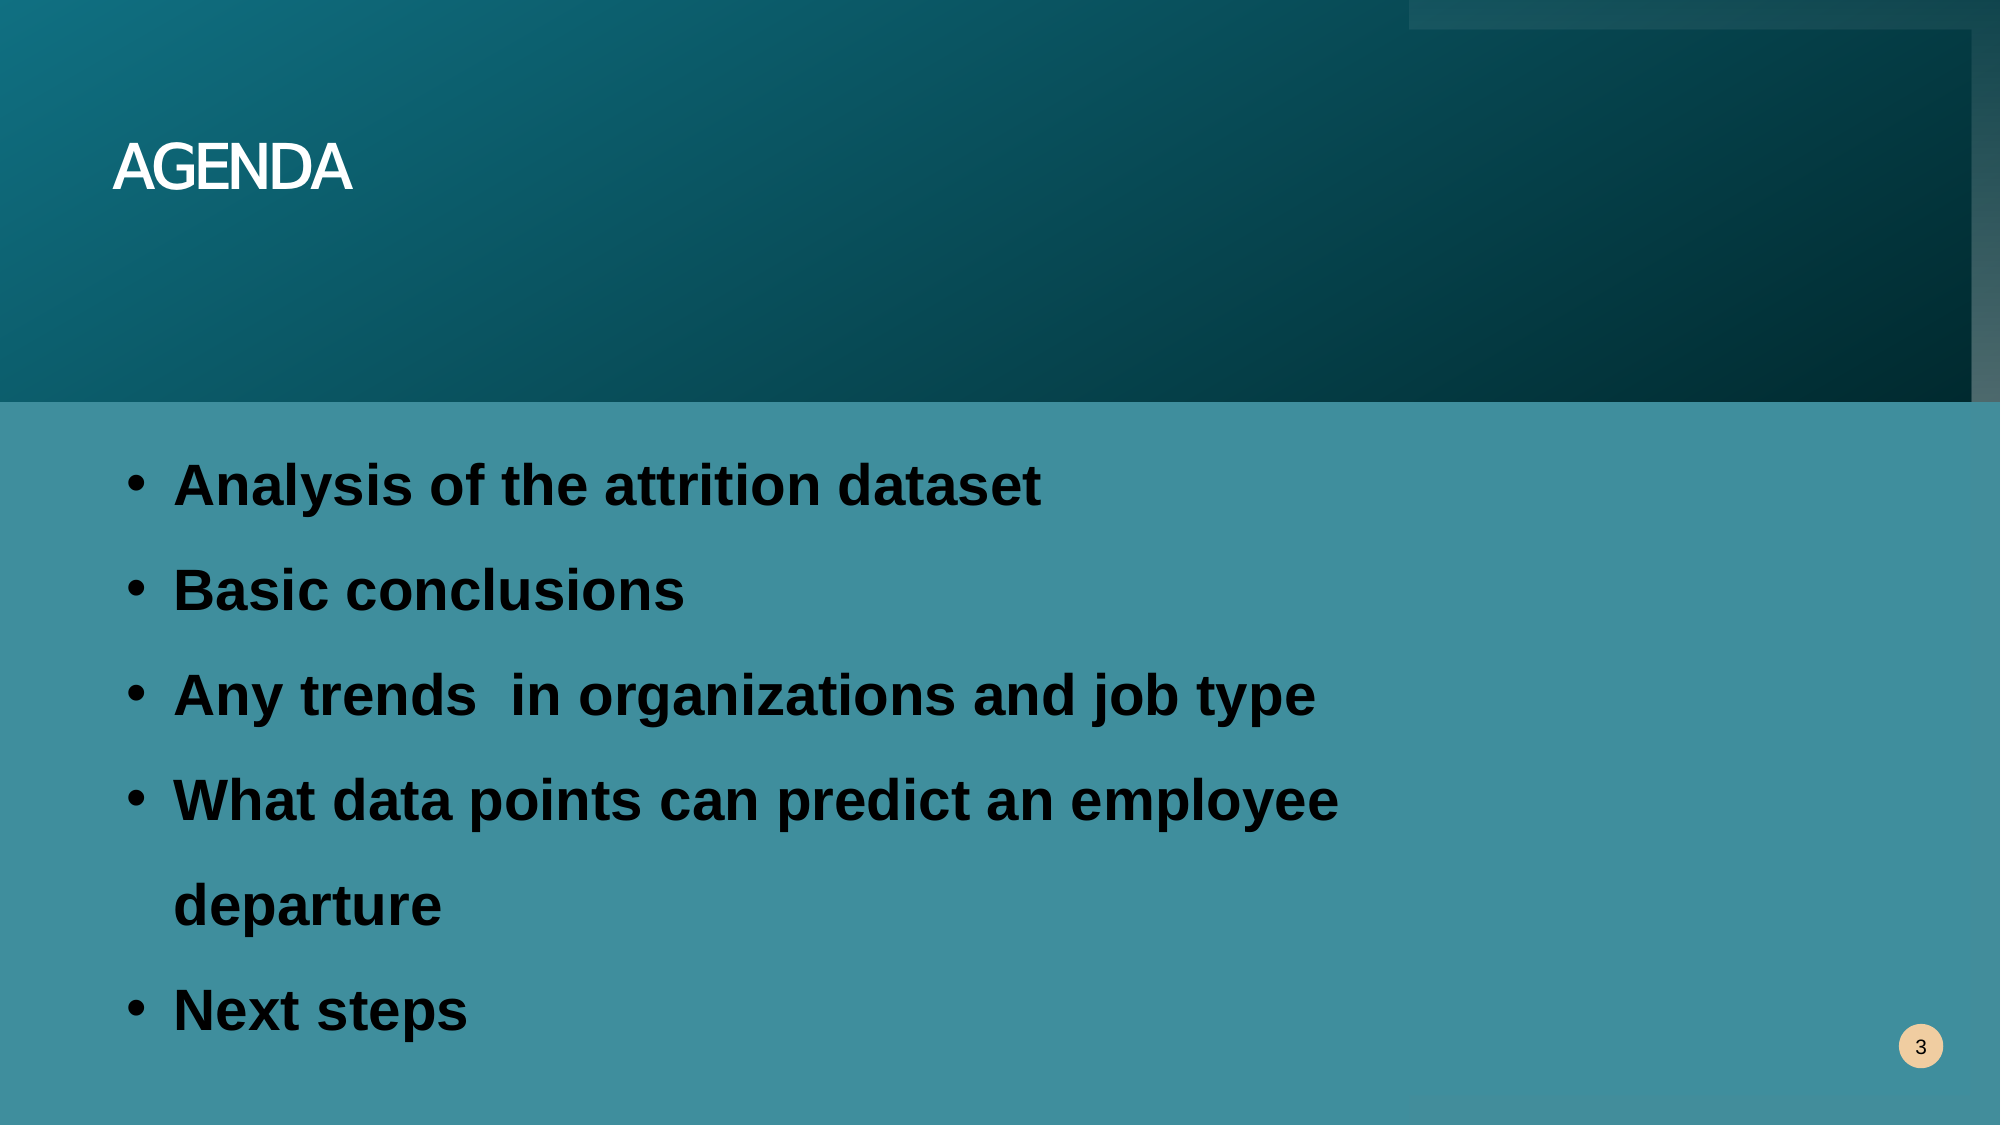

# Agenda
Analysis of the attrition dataset
Basic conclusions
Any trends  in organizations and job type
What data points can predict an employee departure
Next steps
3